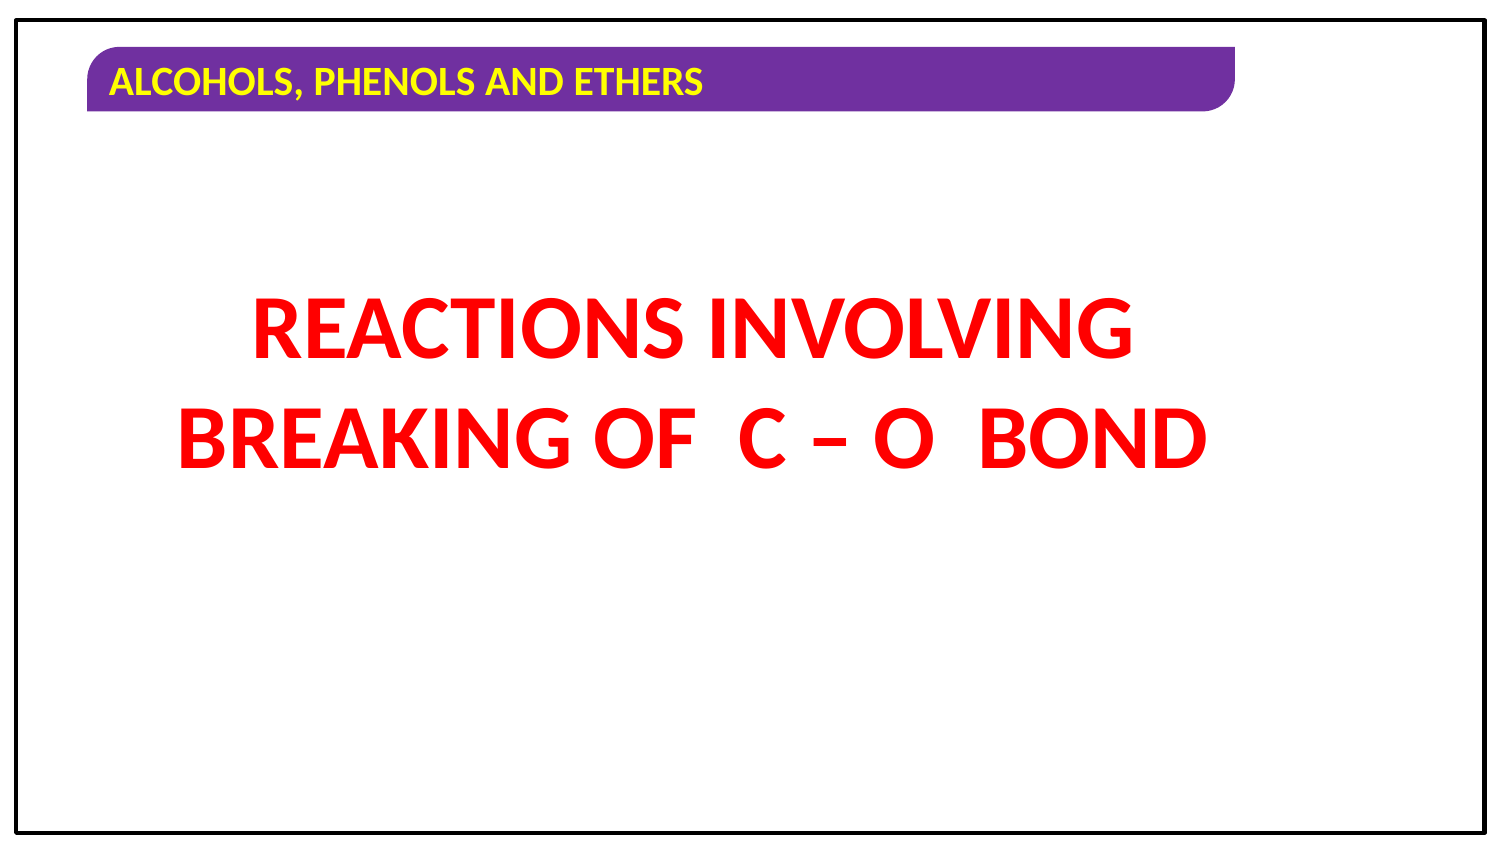

REACTIONS INVOLVING BREAKING OF  C – O  BOND